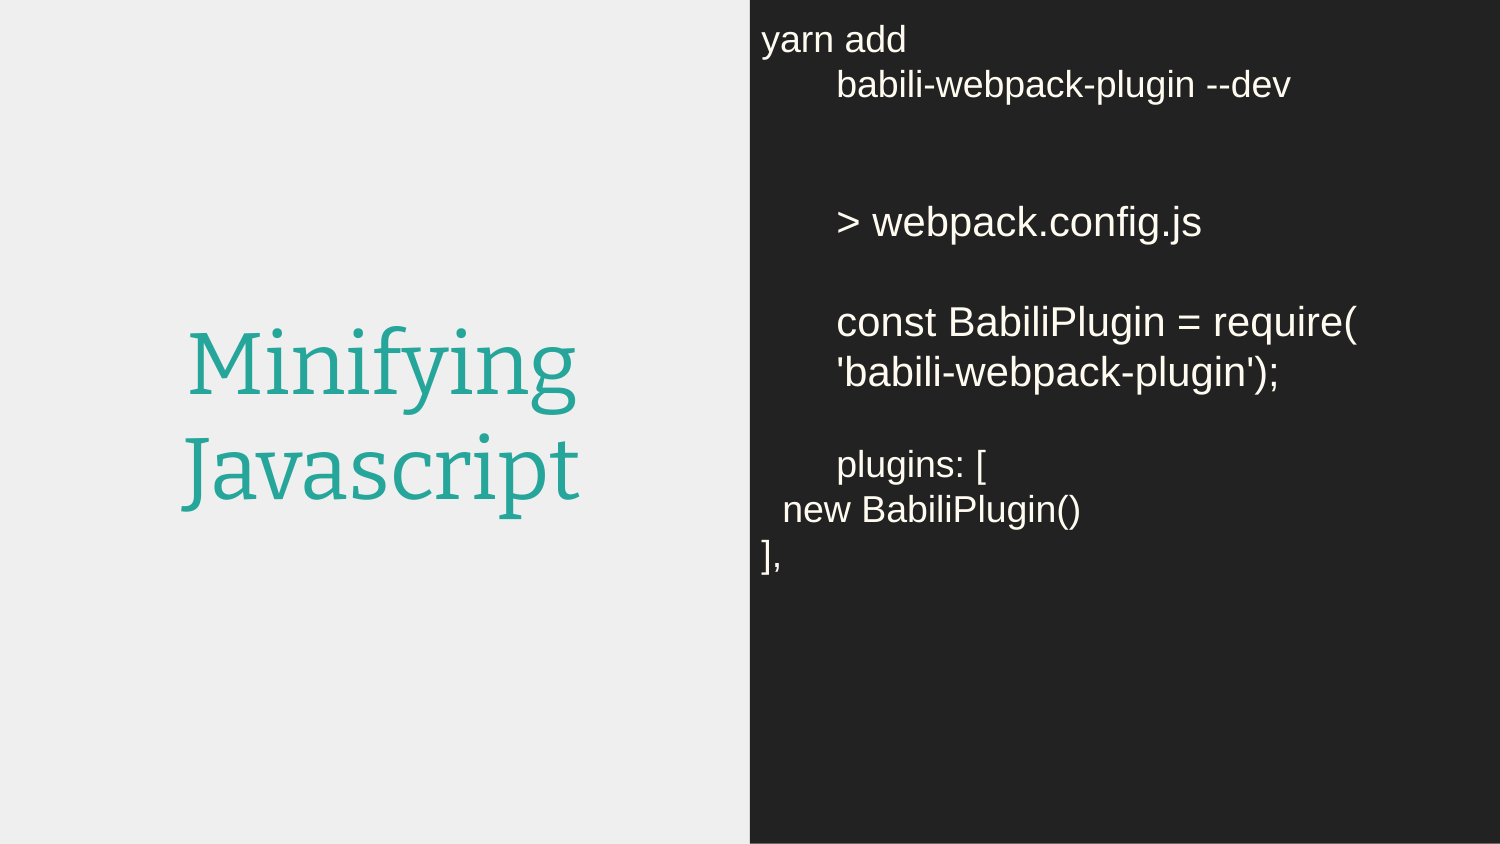

yarn add
babili-webpack-plugin --dev

> webpack.config.js

const BabiliPlugin = require(
'babili-webpack-plugin');

plugins: [
  new BabiliPlugin()
],

# Minifying
Javascript